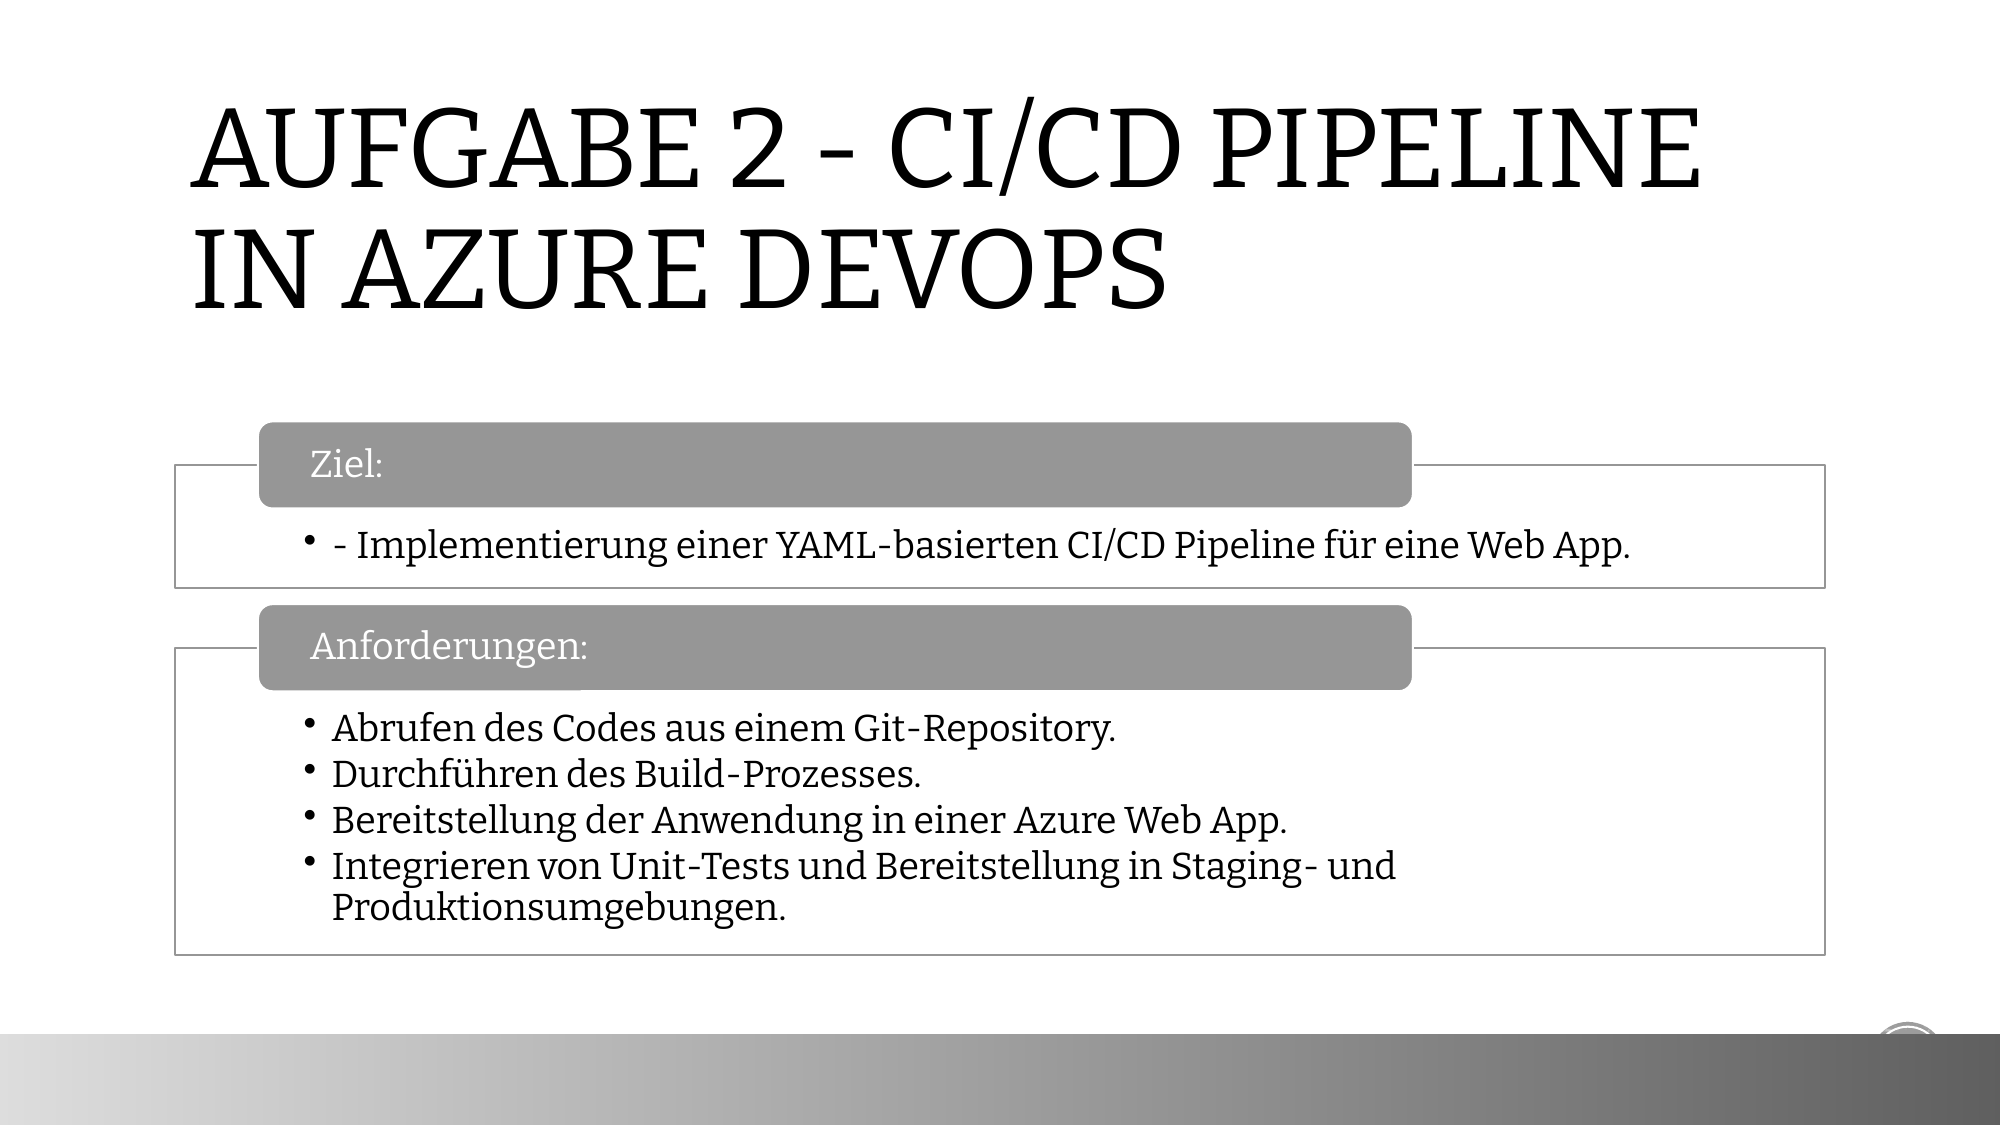

# Aufgabe 2 - CI/CD Pipeline in Azure DevOps
- Implementierung einer YAML-basierten CI/CD Pipeline für eine Web App.
Ziel:
Abrufen des Codes aus einem Git-Repository.
Durchführen des Build-Prozesses.
Bereitstellung der Anwendung in einer Azure Web App.
Integrieren von Unit-Tests und Bereitstellung in Staging- und Produktionsumgebungen.
Anforderungen: